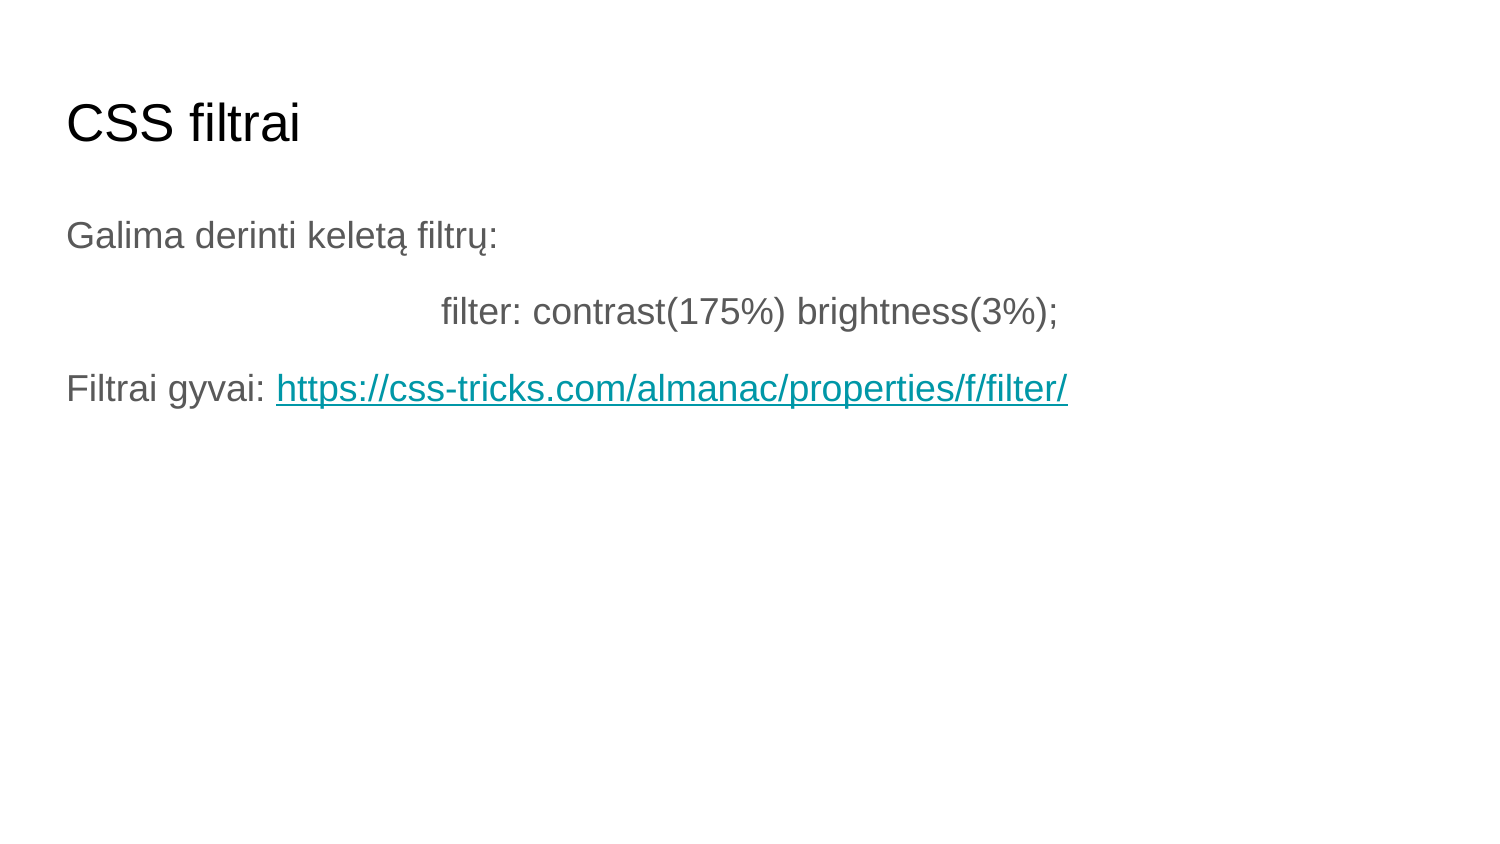

# CSS filtrai
Galima derinti keletą filtrų:
filter: contrast(175%) brightness(3%);
Filtrai gyvai: https://css-tricks.com/almanac/properties/f/filter/